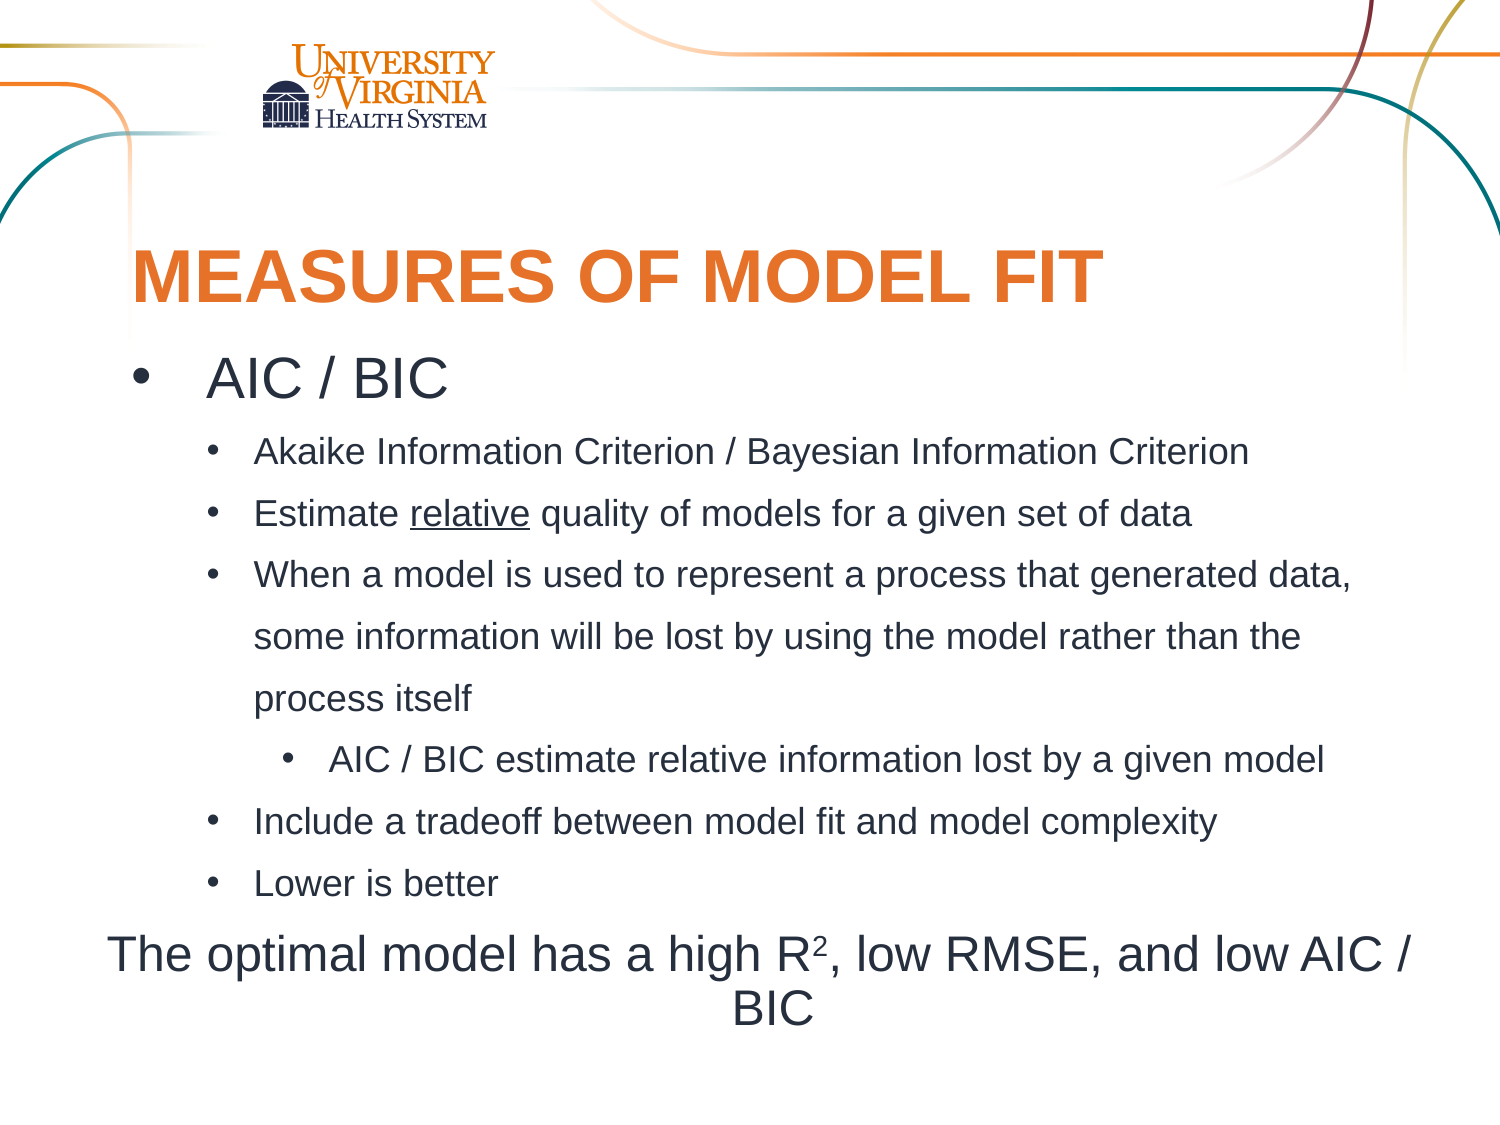

Measures of model fit

AIC / BIC
Akaike Information Criterion / Bayesian Information Criterion
Estimate relative quality of models for a given set of data
When a model is used to represent a process that generated data, some information will be lost by using the model rather than the process itself
AIC / BIC estimate relative information lost by a given model
Include a tradeoff between model fit and model complexity
Lower is better
The optimal model has a high R2, low RMSE, and low AIC / BIC